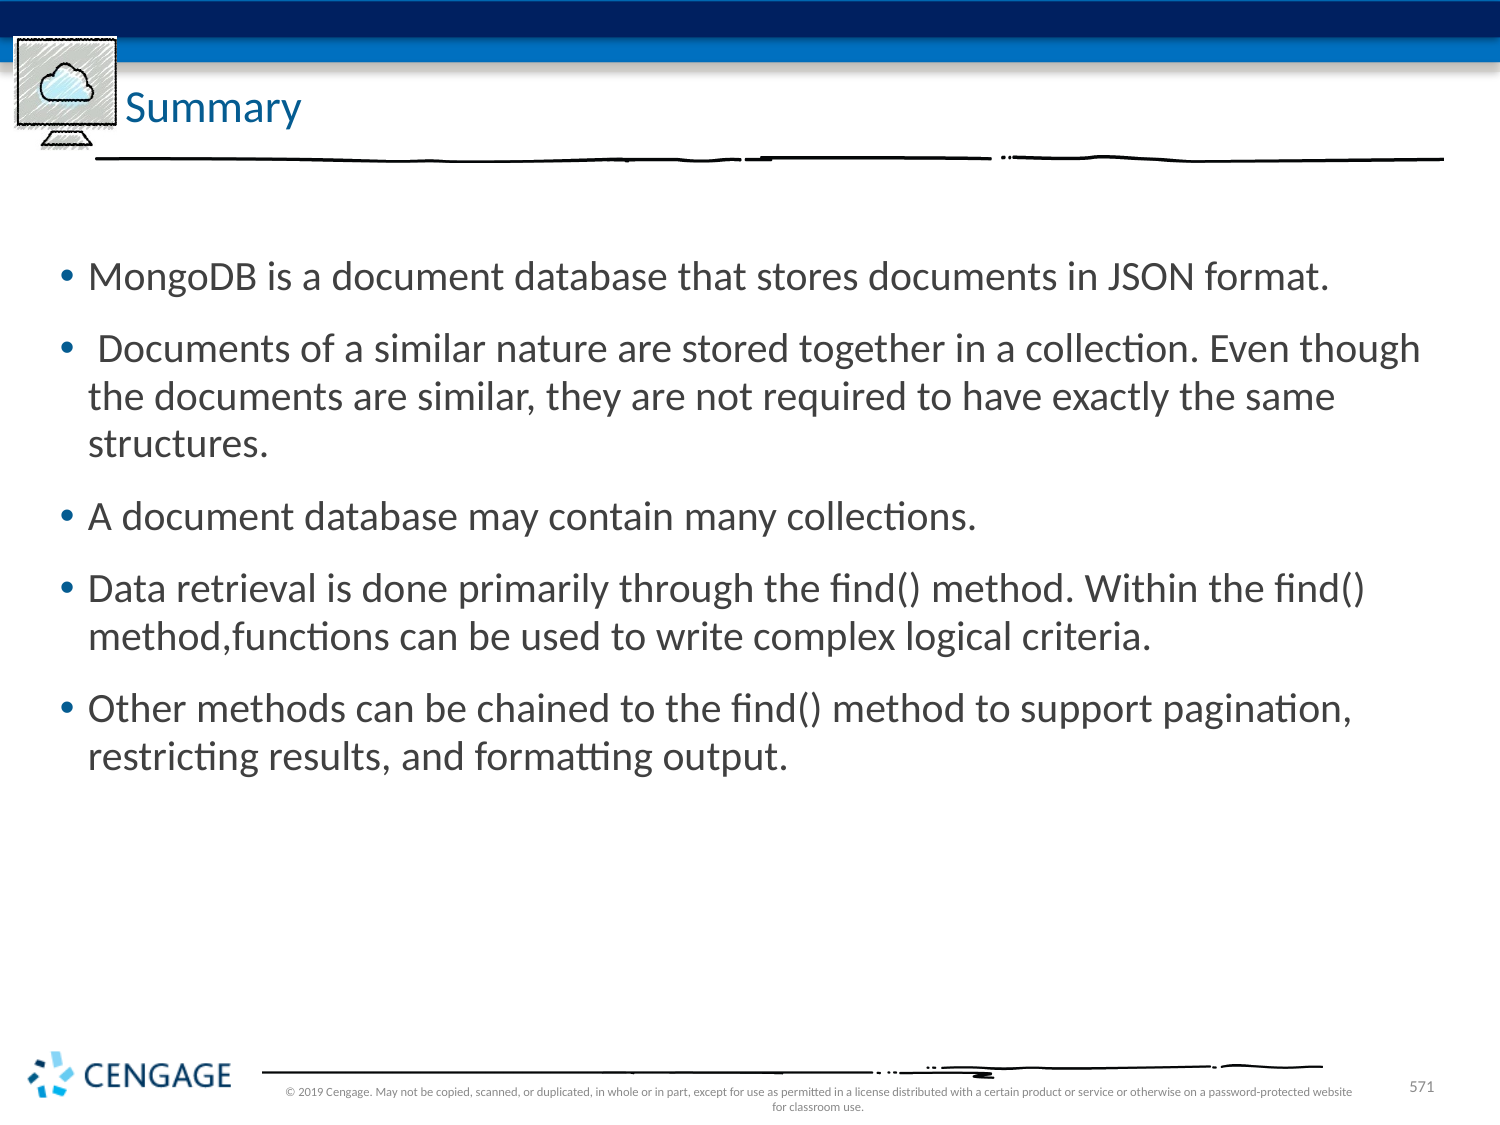

# Summary
MongoDB is a document database that stores documents in JSON format.
 Documents of a similar nature are stored together in a collection. Even though the documents are similar, they are not required to have exactly the same structures.
A document database may contain many collections.
Data retrieval is done primarily through the find() method. Within the find() method,functions can be used to write complex logical criteria.
Other methods can be chained to the find() method to support pagination, restricting results, and formatting output.
© 2019 Cengage. May not be copied, scanned, or duplicated, in whole or in part, except for use as permitted in a license distributed with a certain product or service or otherwise on a password-protected website for classroom use.